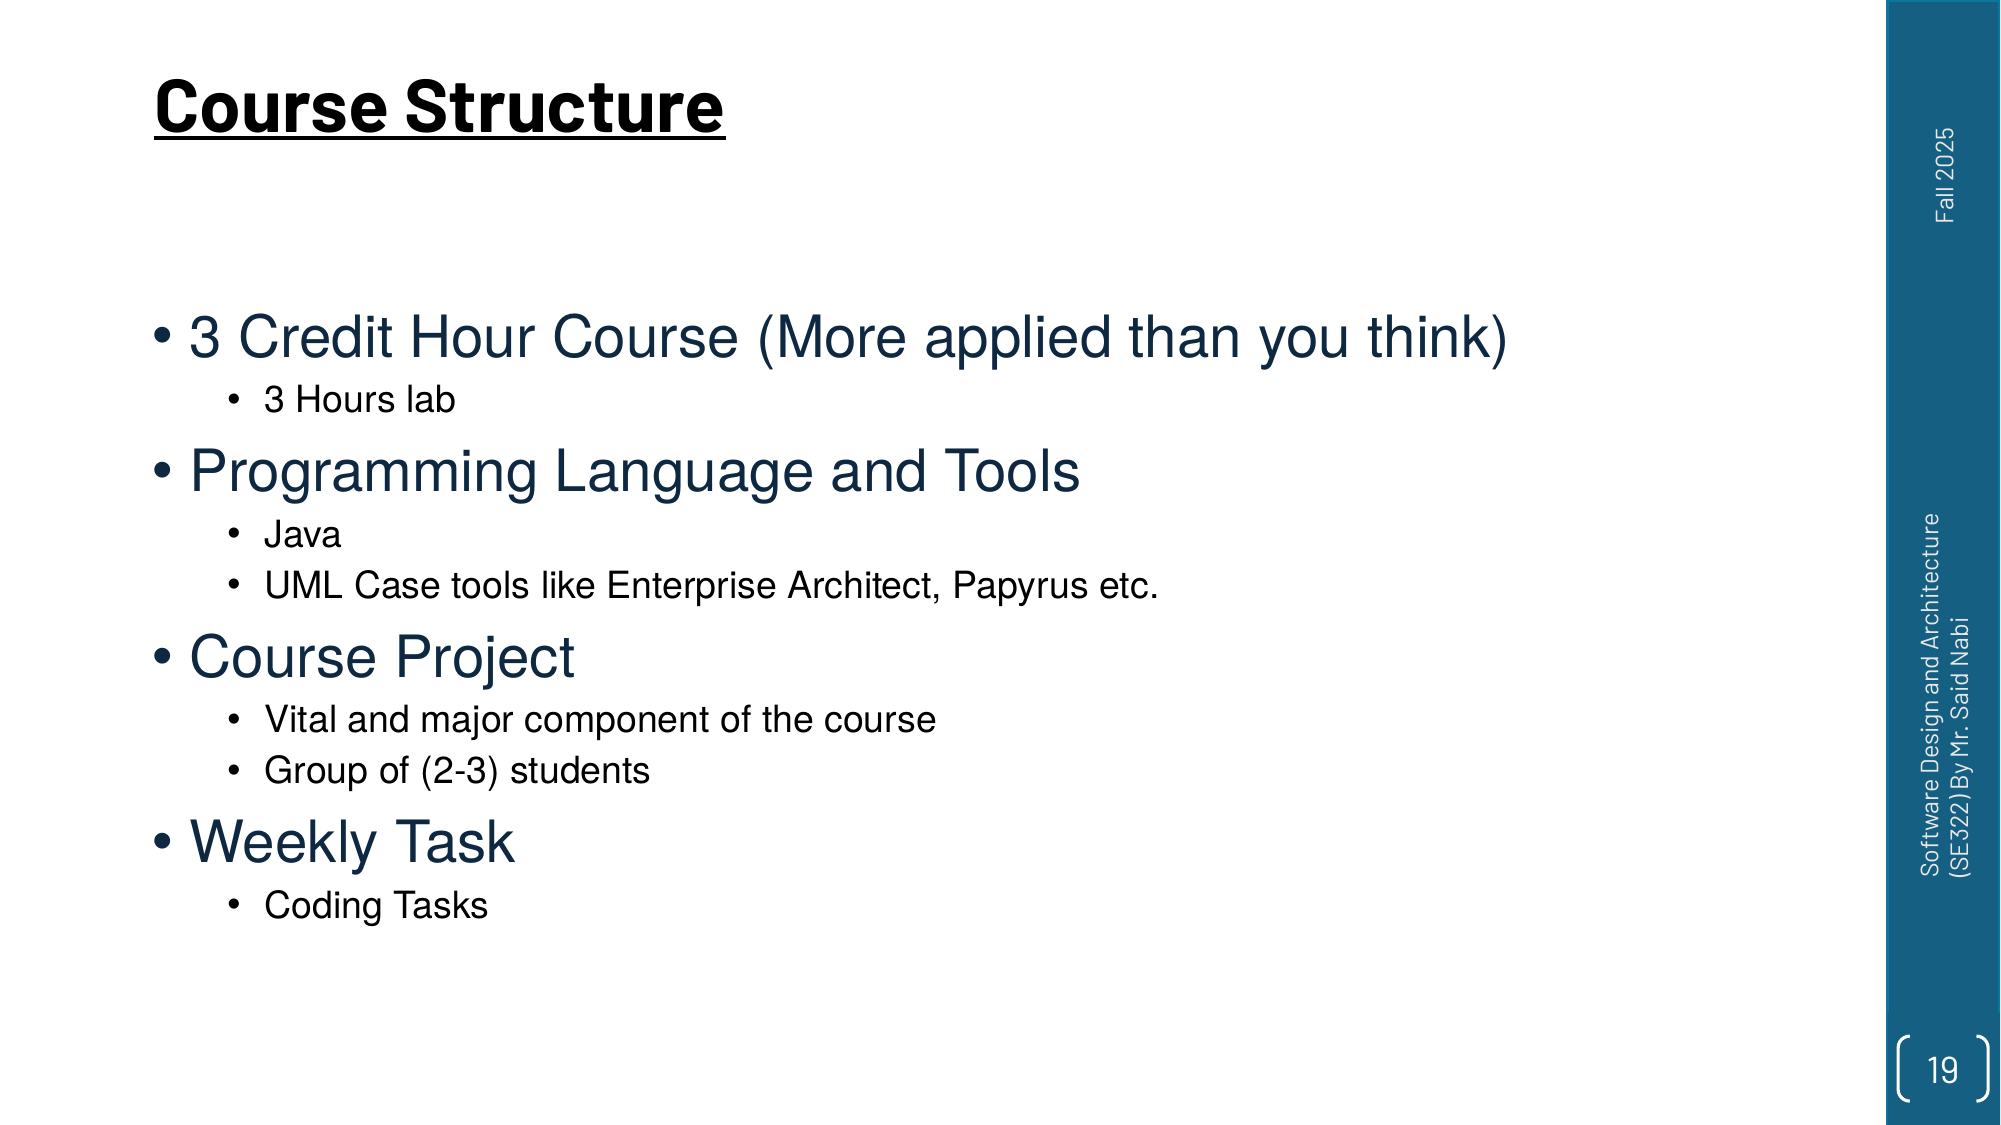

# Course Structure
3 Credit Hour Course (More applied than you think)
3 Hours lab
Programming Language and Tools
Java
UML Case tools like Enterprise Architect, Papyrus etc.
Course Project
Vital and major component of the course
Group of (2-3) students
Weekly Task
Coding Tasks